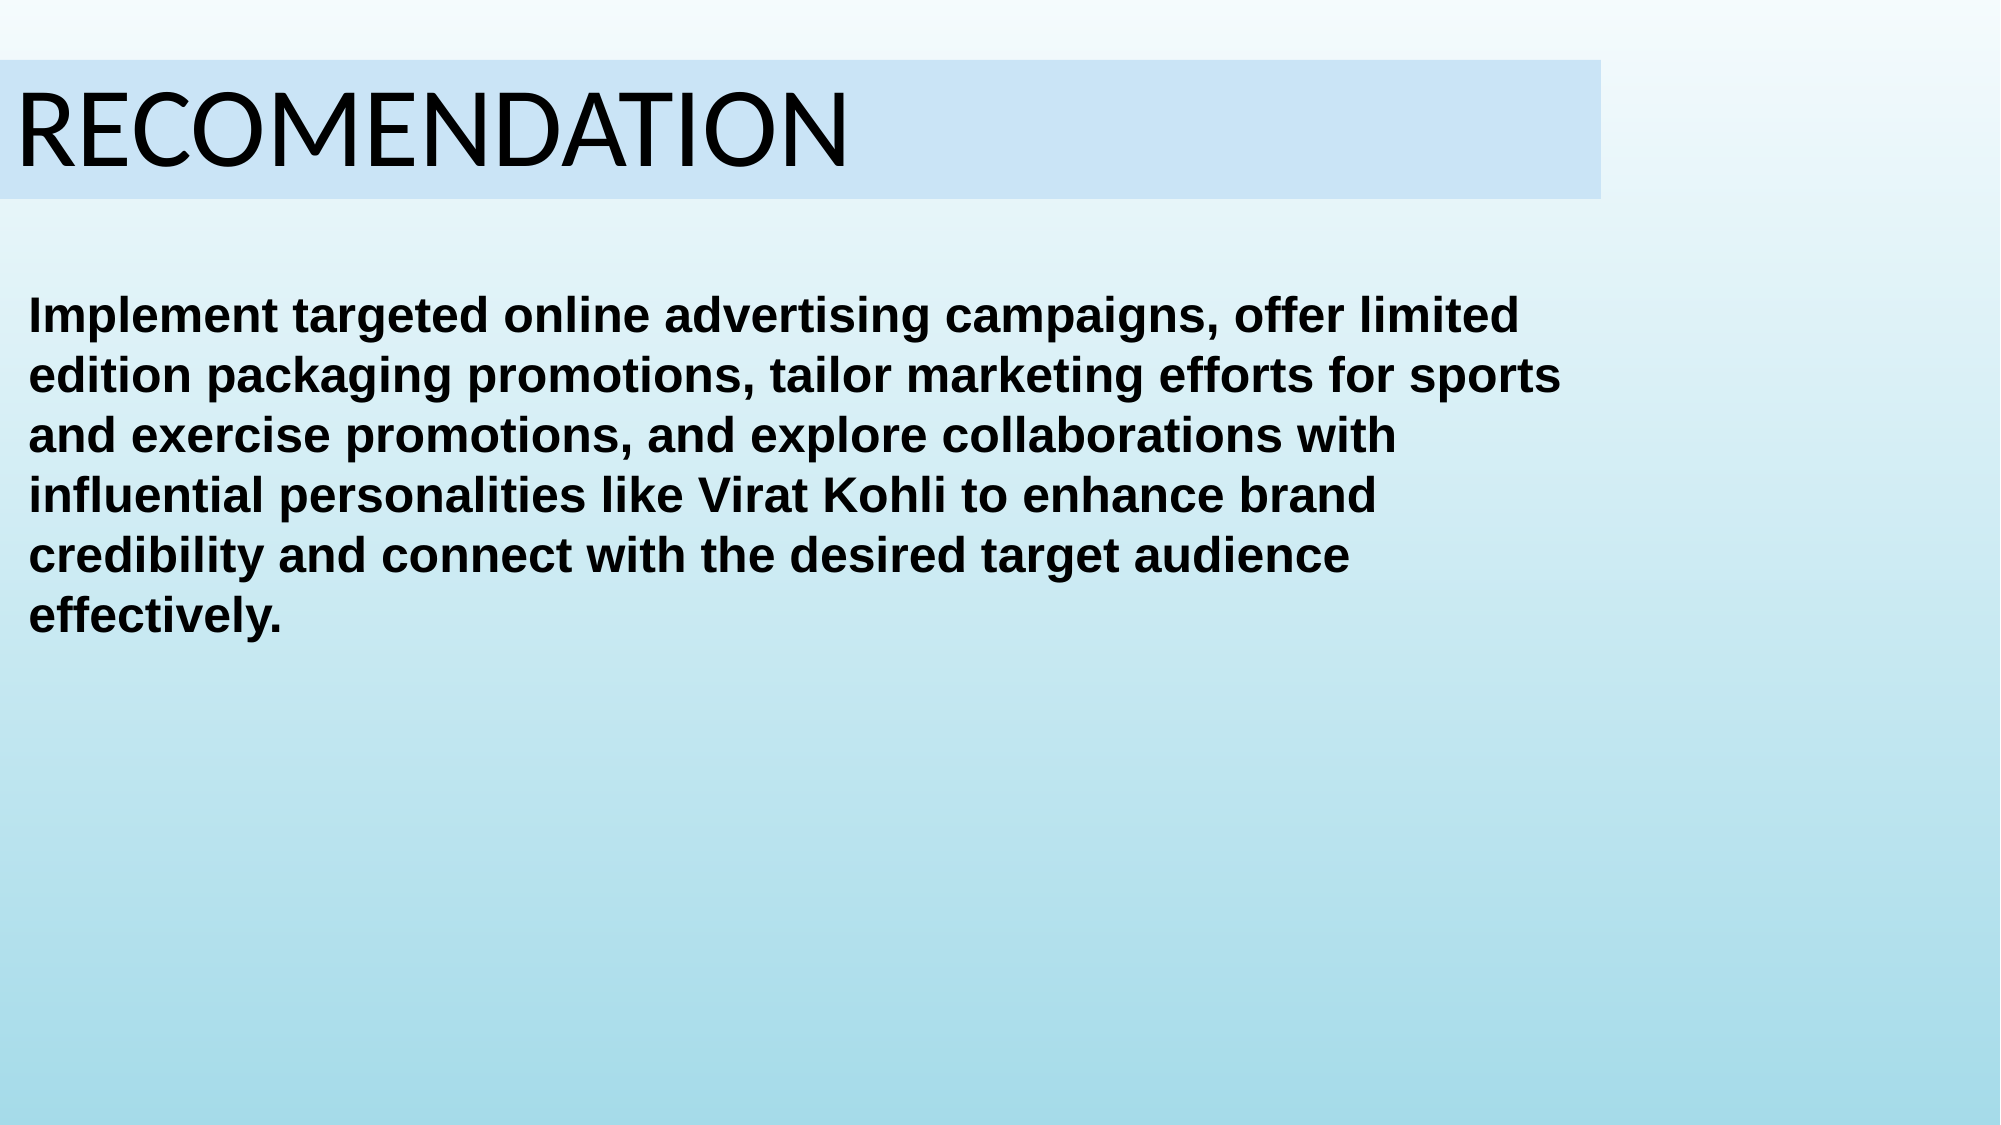

RECOMENDATION
Implement targeted online advertising campaigns, offer limited edition packaging promotions, tailor marketing efforts for sports and exercise promotions, and explore collaborations with influential personalities like Virat Kohli to enhance brand credibility and connect with the desired target audience effectively.